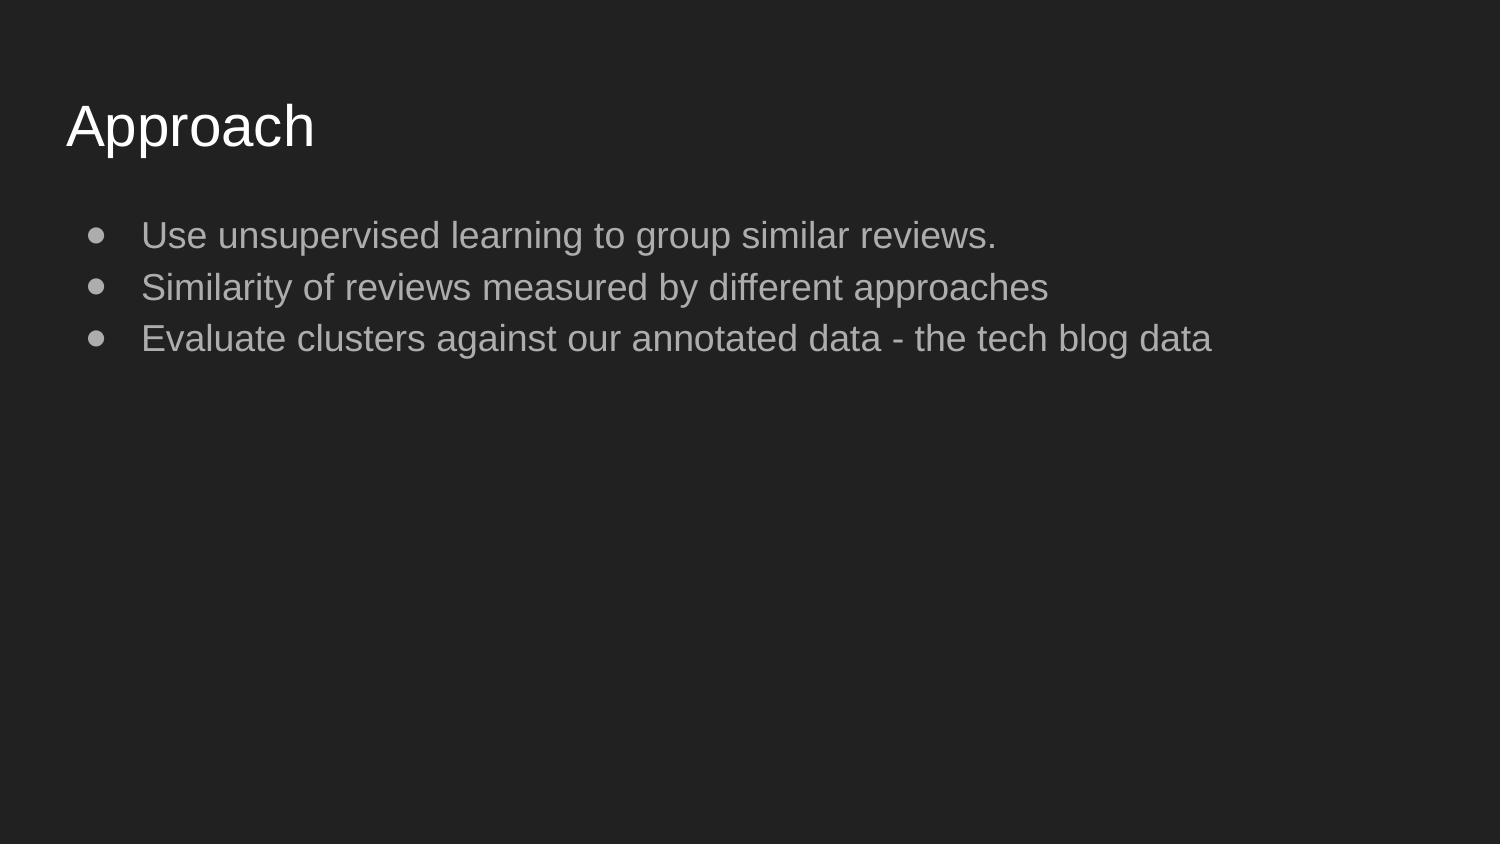

# Approach
Use unsupervised learning to group similar reviews.
Similarity of reviews measured by different approaches
Evaluate clusters against our annotated data - the tech blog data